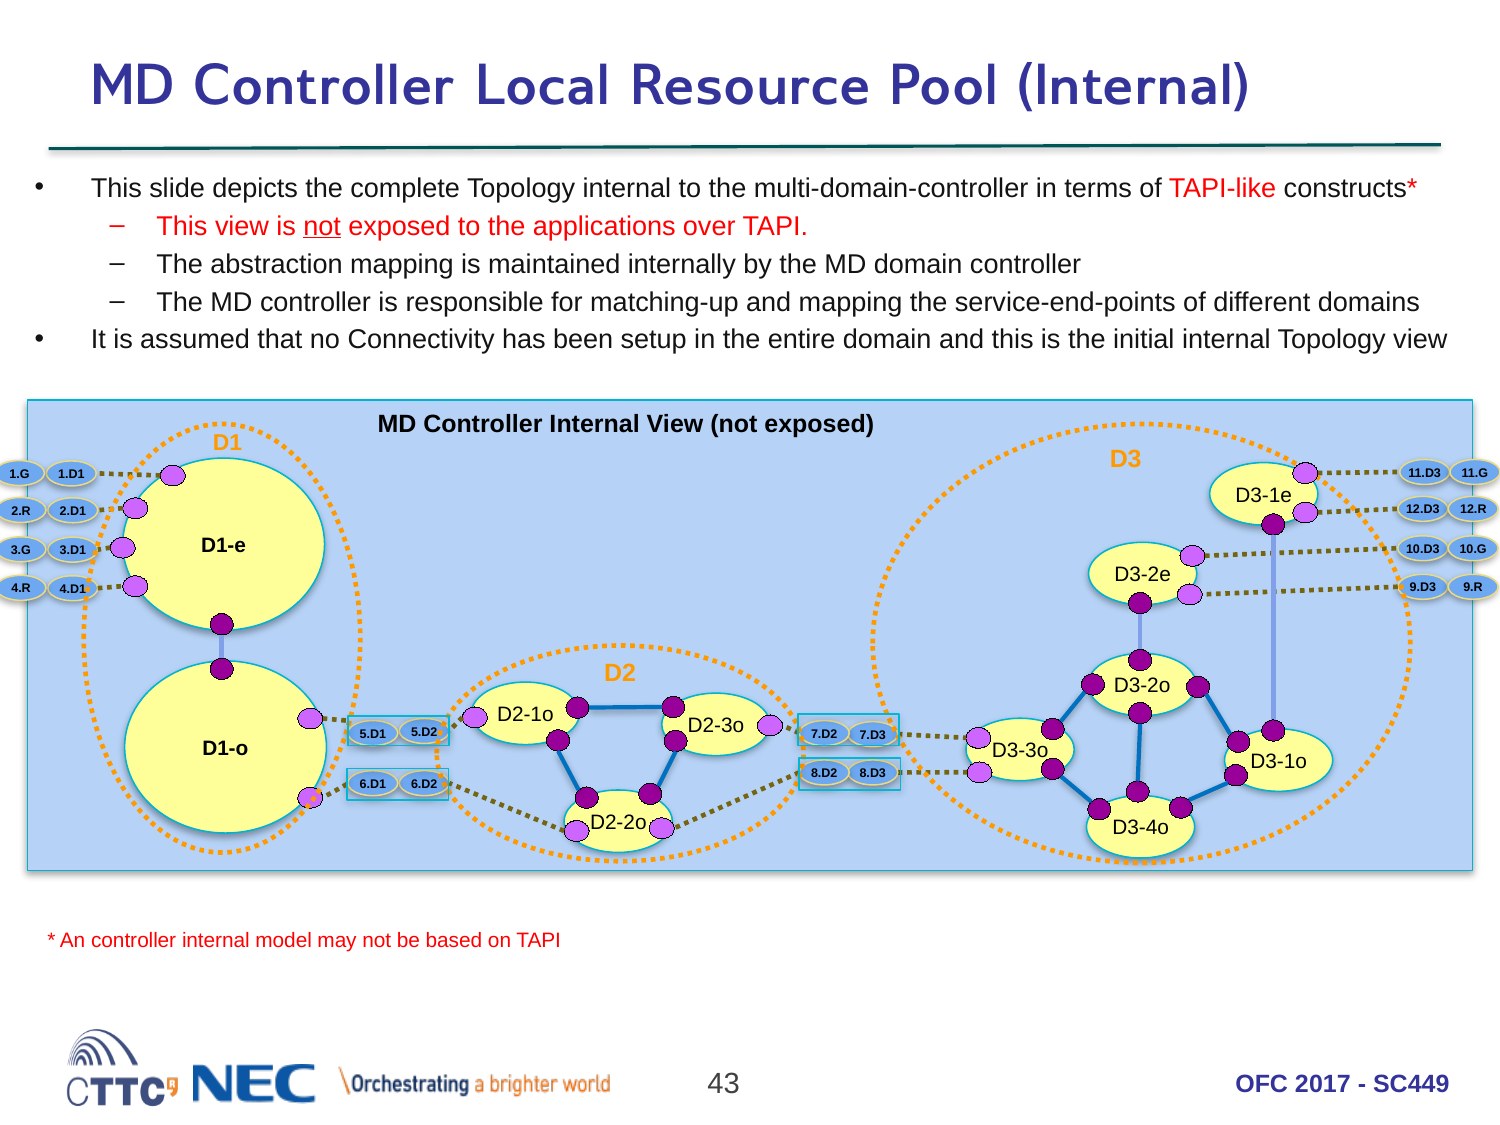

# MD Controller Local Resource Pool (Internal)
This slide depicts the complete Topology internal to the multi-domain-controller in terms of TAPI-like constructs*
This view is not exposed to the applications over TAPI.
The abstraction mapping is maintained internally by the MD domain controller
The MD controller is responsible for matching-up and mapping the service-end-points of different domains
It is assumed that no Connectivity has been setup in the entire domain and this is the initial internal Topology view

MD Controller Internal View (not exposed)
D1

D3
D1-e
11.D3
11.G
1.G
1.D1
D3-1e

12.D3
12.R
2.R
2.D1

10.D3
10.G
3.G
3.D1

D3-2e

9.D3
9.R
4.R
4.D1

D2

D3-2o

D1-o

D2-1o
D2-3o

D3-3o

5.D2

5.D1
7.D2
7.D3

D3-1o

8.D2
8.D3

6.D1
6.D2

D2-2o
D3-4o

* An controller internal model may not be based on TAPI
43
OFC 2017 - SC449